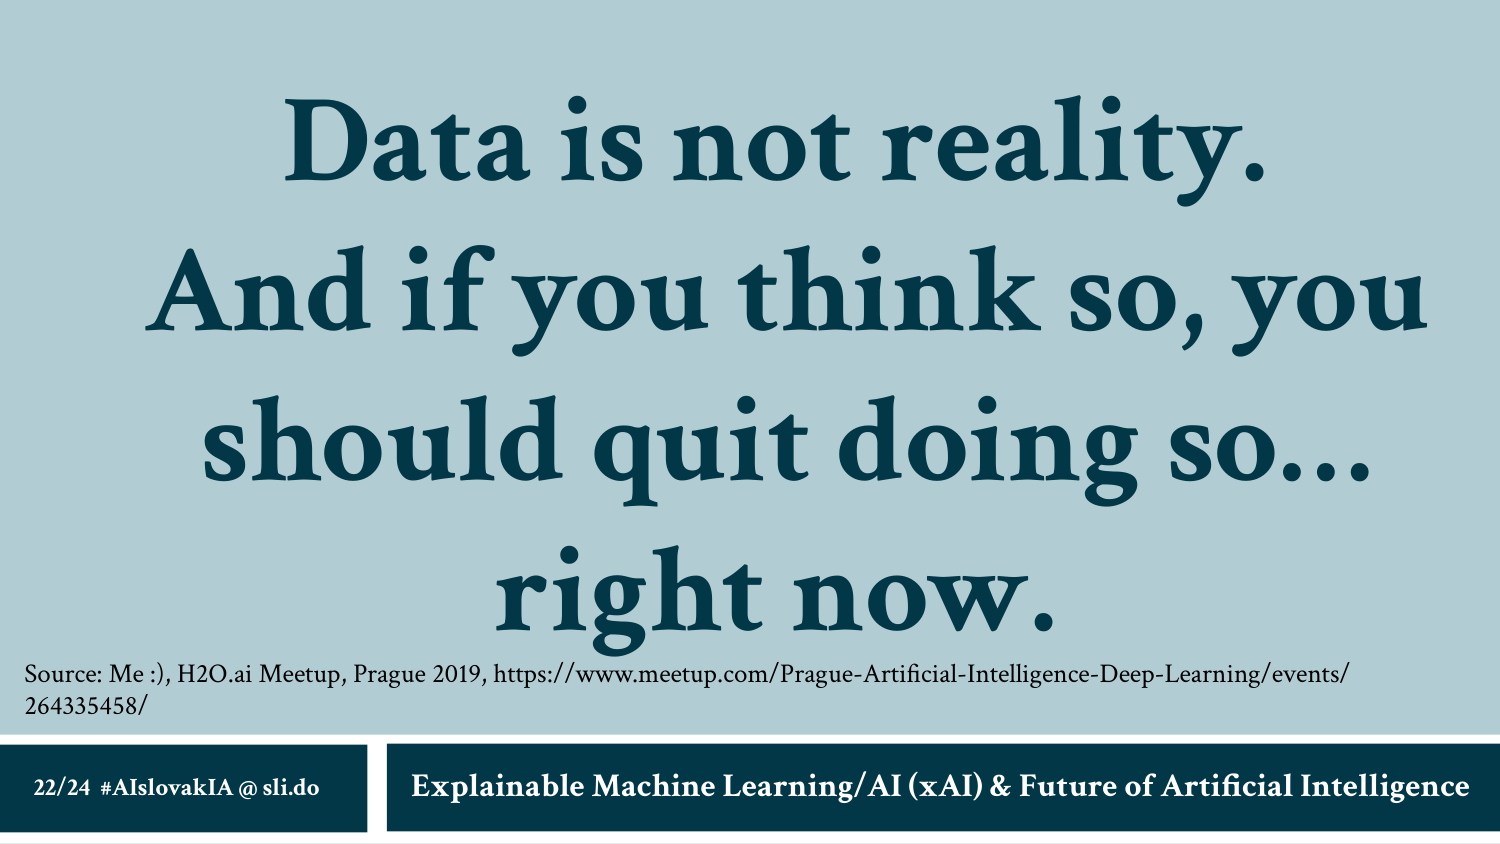

Data is not reality.
And if you think so, you should quit doing so… right now.
Source: Me :), H2O.ai Meetup, Prague 2019, https://www.meetup.com/Prague-Artificial-Intelligence-Deep-Learning/events/264335458/
Explainable Machine Learning/AI (xAI) & Future of Artificial Intelligence
22/24  #AIslovakIA @ sli.do